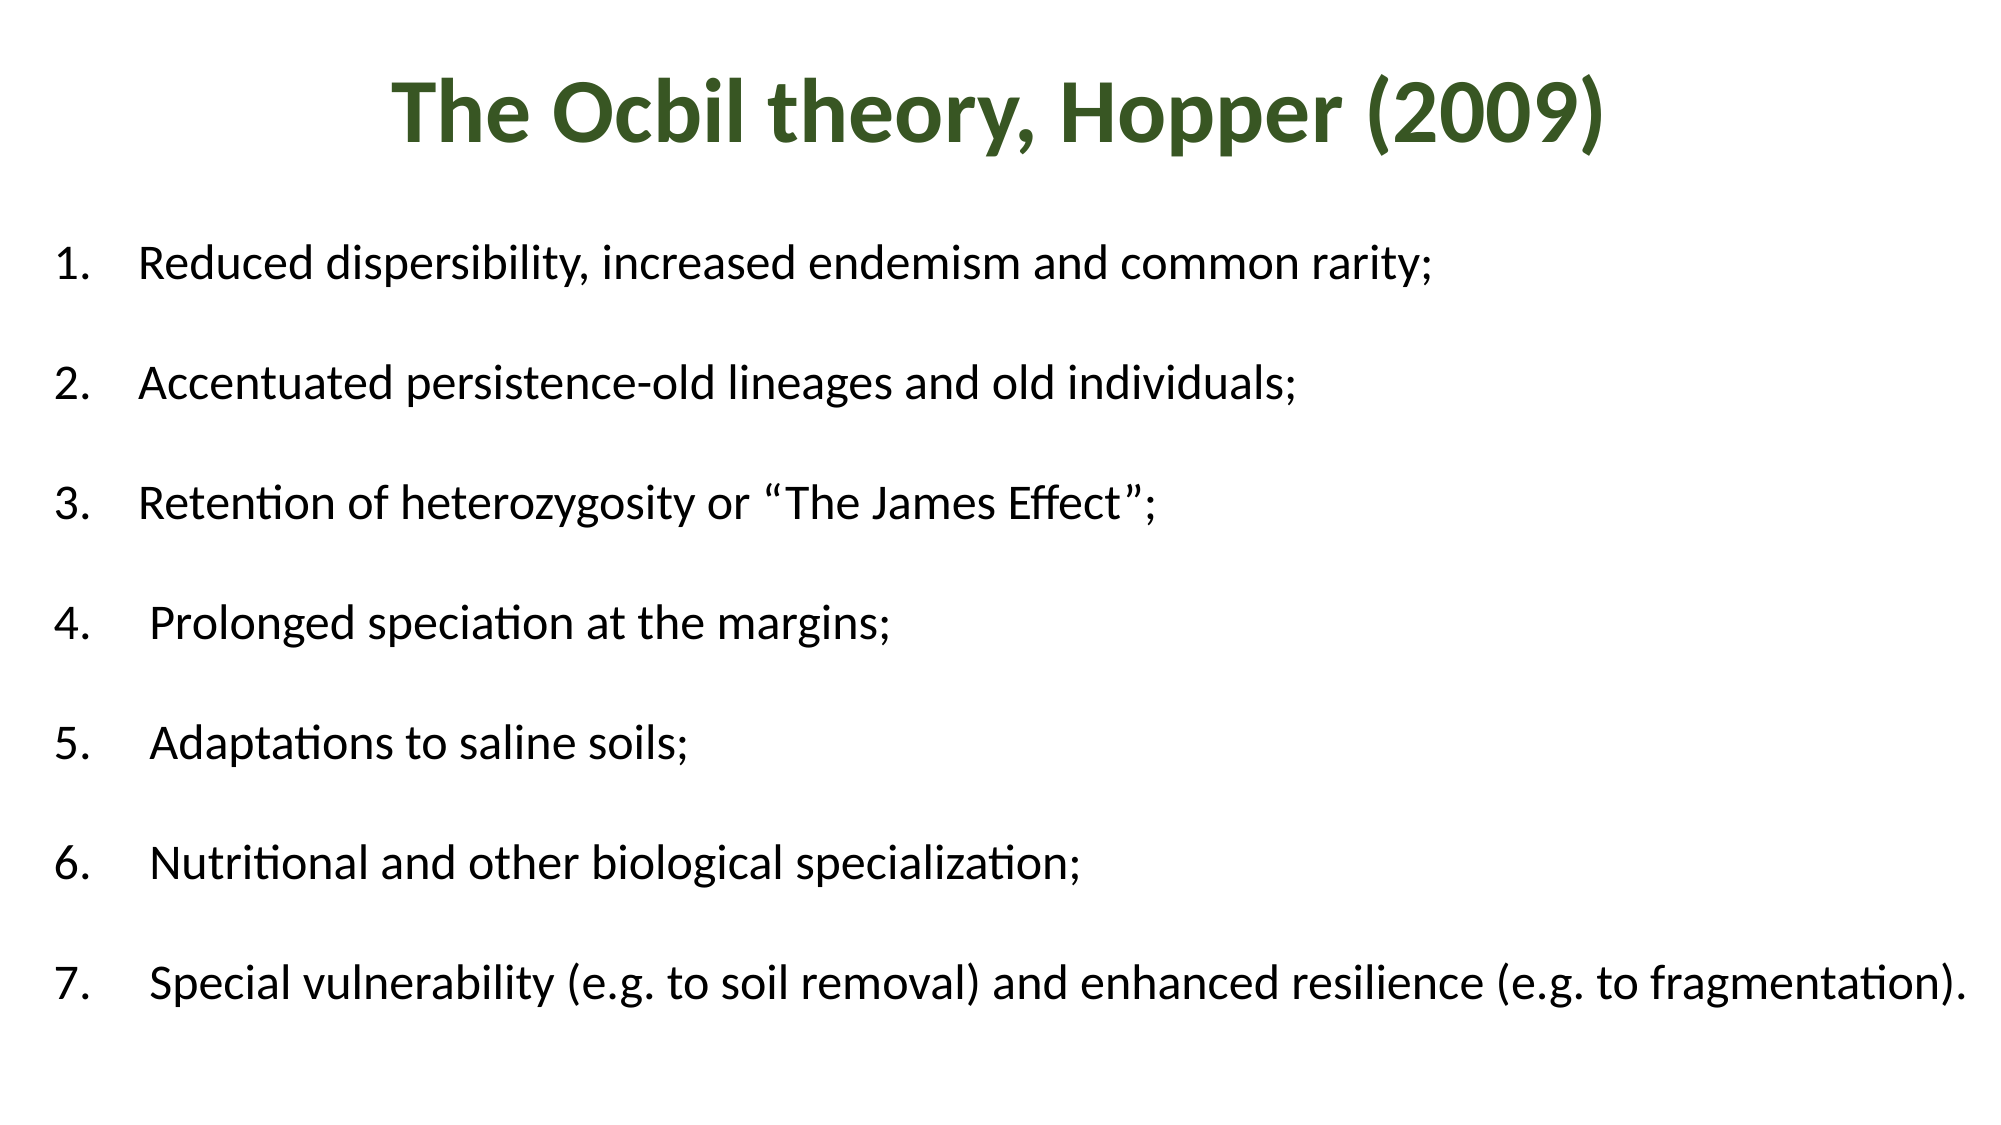

# The Ocbil theory, Hopper (2009)
Reduced dispersibility, increased endemism and common rarity;

Accentuated persistence-old lineages and old individuals;

Retention of heterozygosity or “The James Effect”;

 Prolonged speciation at the margins;

 Adaptations to saline soils;

 Nutritional and other biological specialization;

 Special vulnerability (e.g. to soil removal) and enhanced resilience (e.g. to fragmentation).